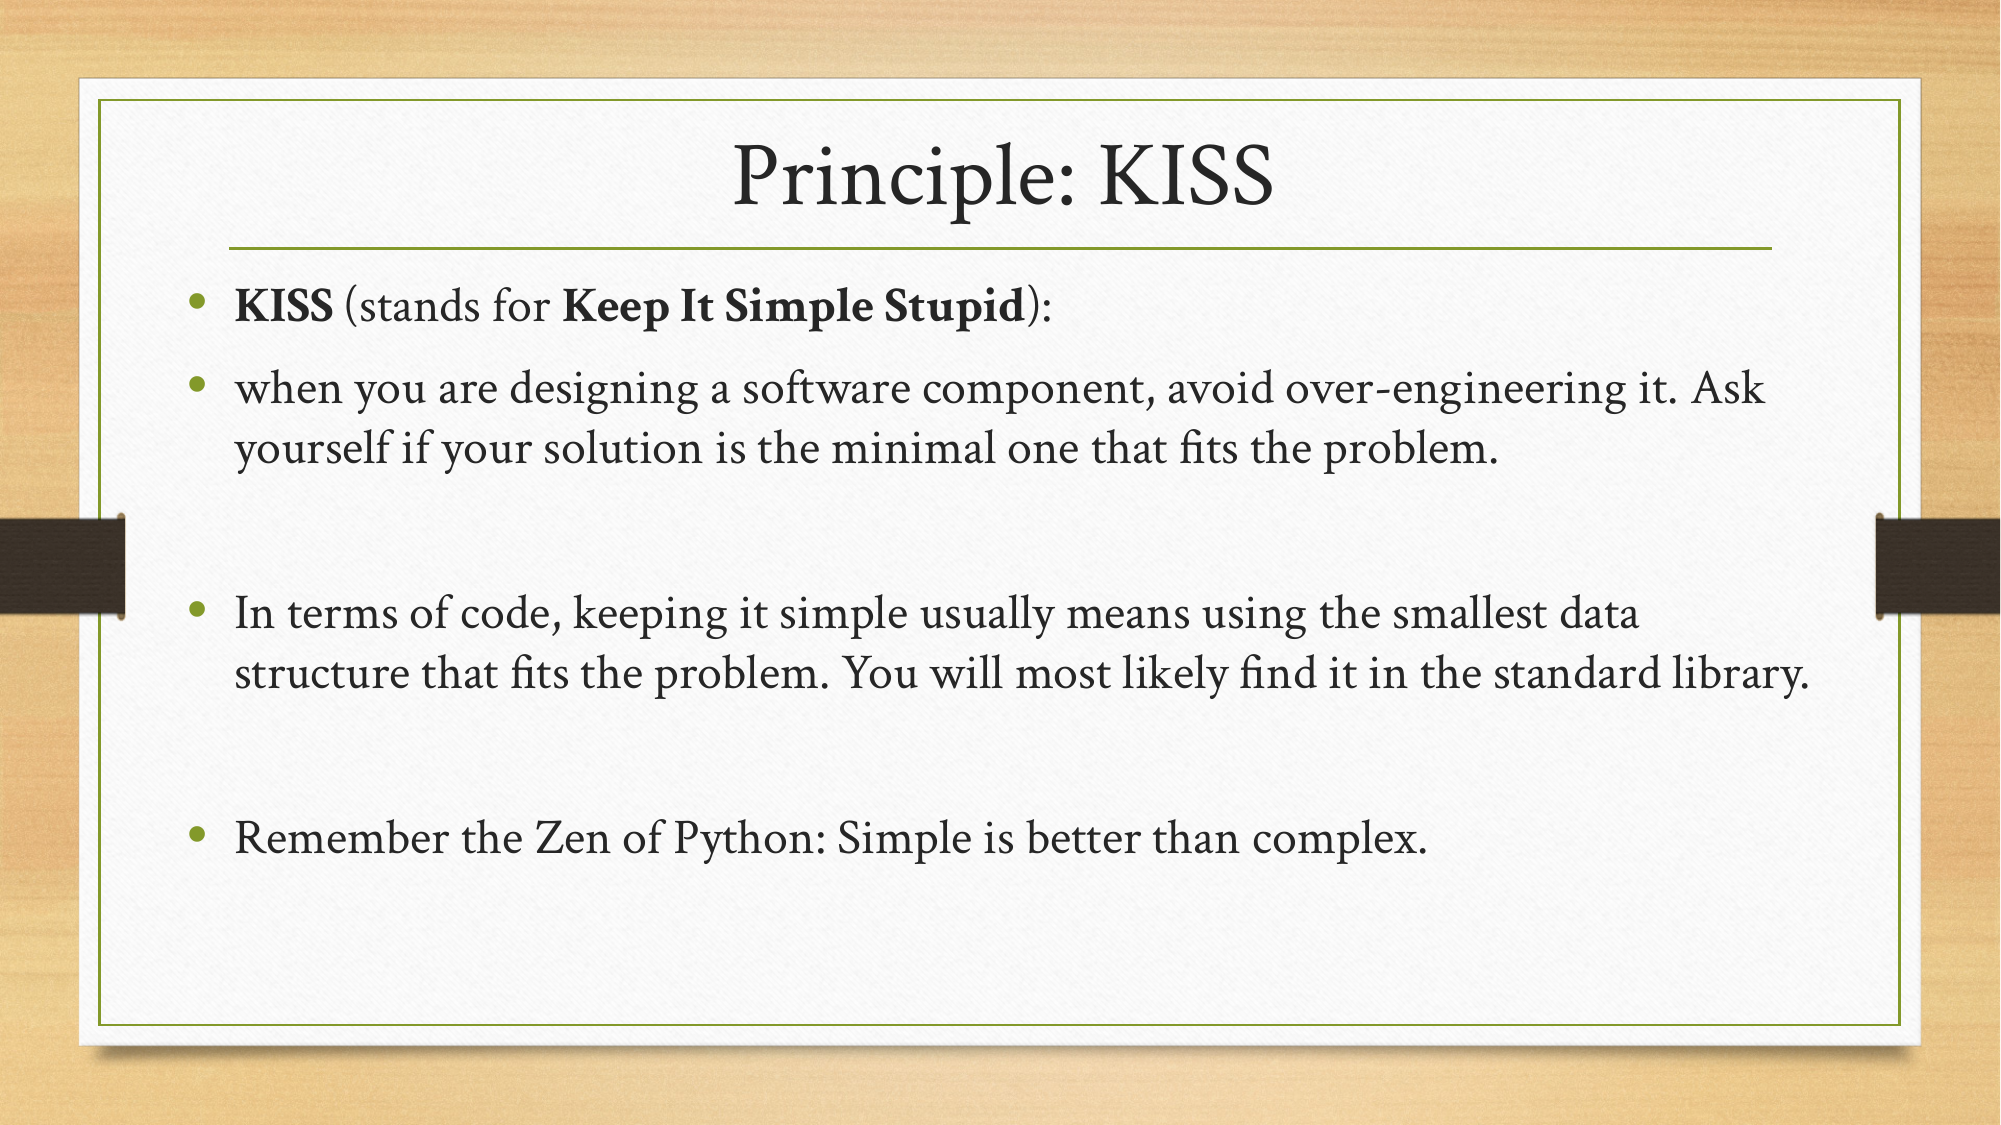

# Principle: KISS
KISS (stands for Keep It Simple Stupid):
when you are designing a software component, avoid over-engineering it. Ask yourself if your solution is the minimal one that fits the problem.

In terms of code, keeping it simple usually means using the smallest data structure that fits the problem. You will most likely find it in the standard library.

Remember the Zen of Python: Simple is better than complex.